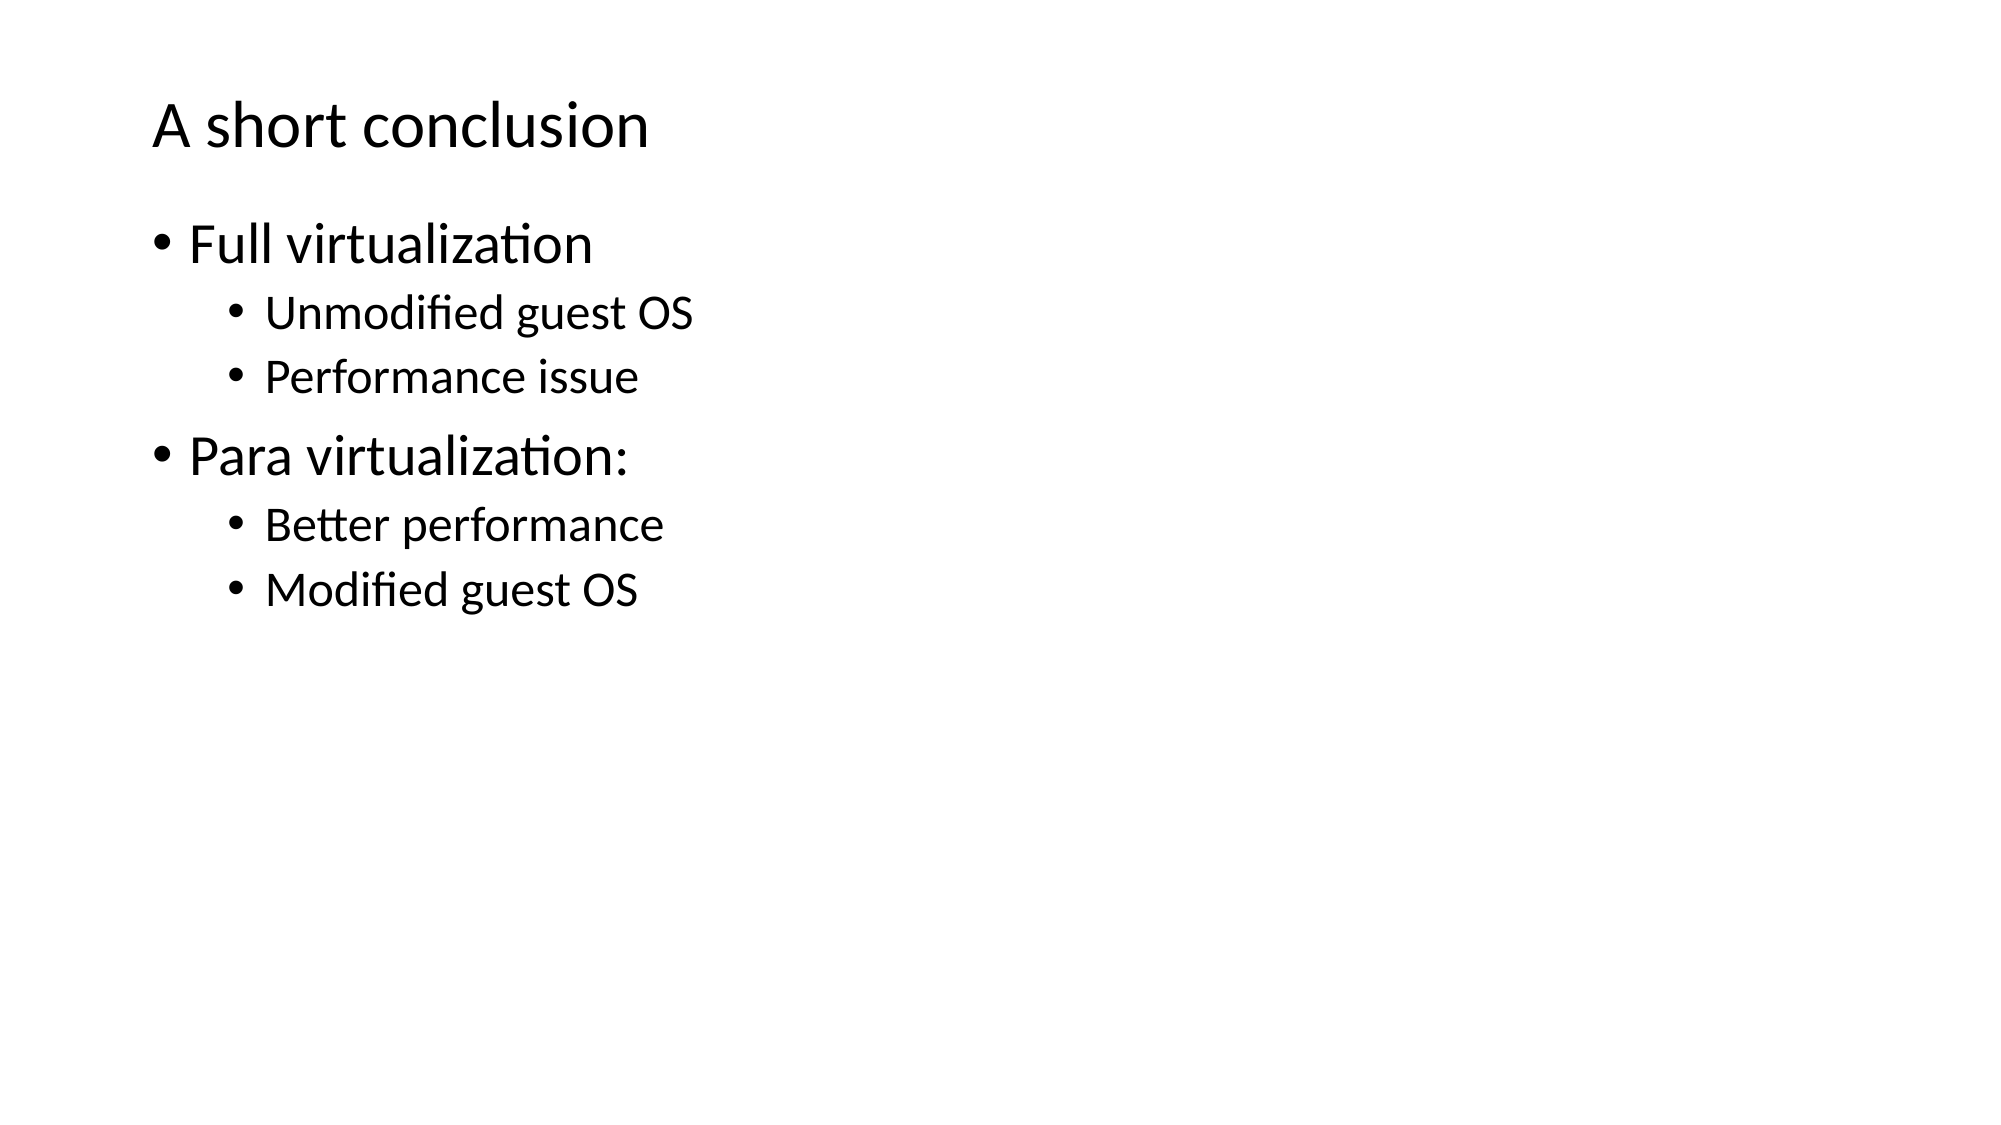

# A short conclusion
Full virtualization
Unmodified guest OS
Performance issue
Para virtualization:
Better performance
Modified guest OS